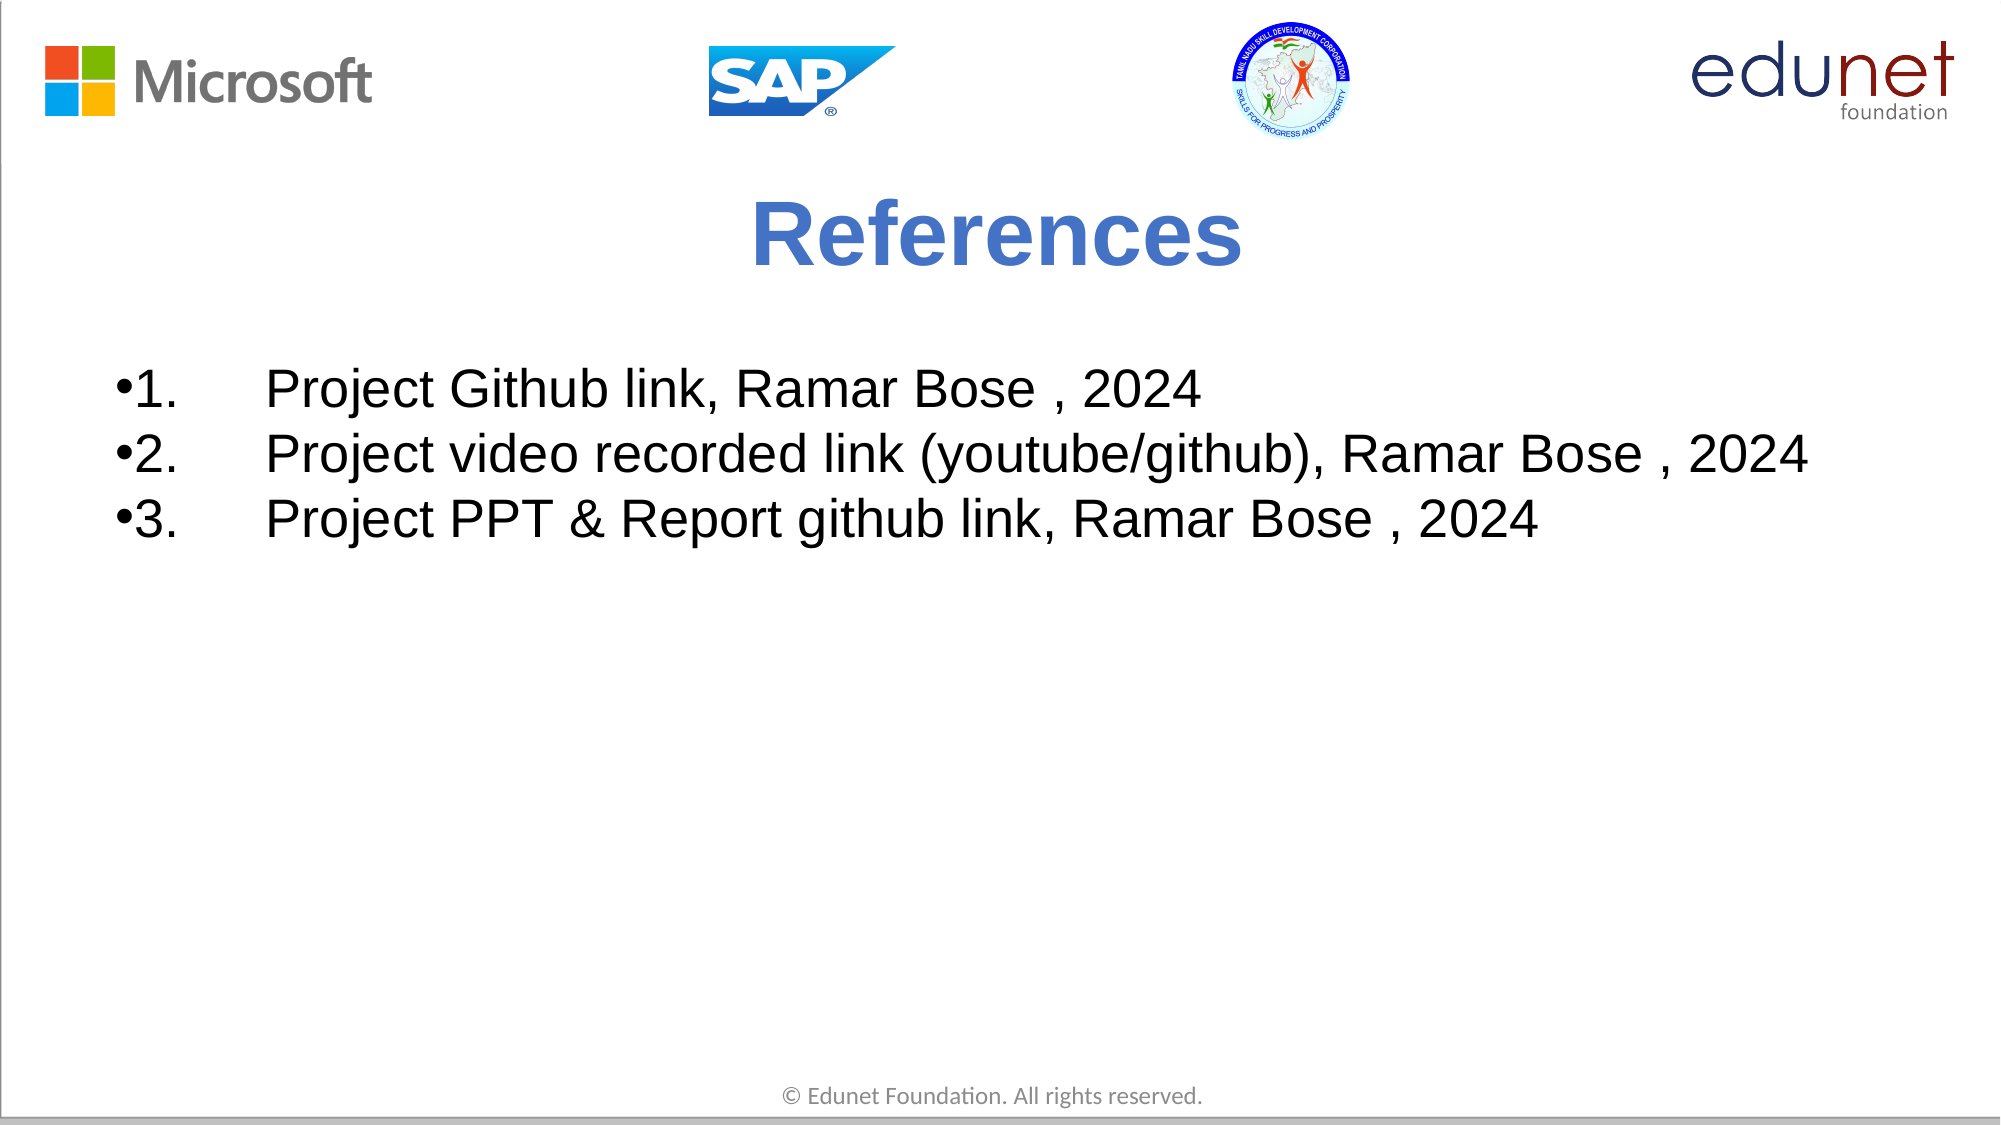

# References
1.	Project Github link, Ramar Bose , 2024
2.	Project video recorded link (youtube/github), Ramar Bose , 2024
3.	Project PPT & Report github link, Ramar Bose , 2024

© Edunet Foundation. All rights reserved.